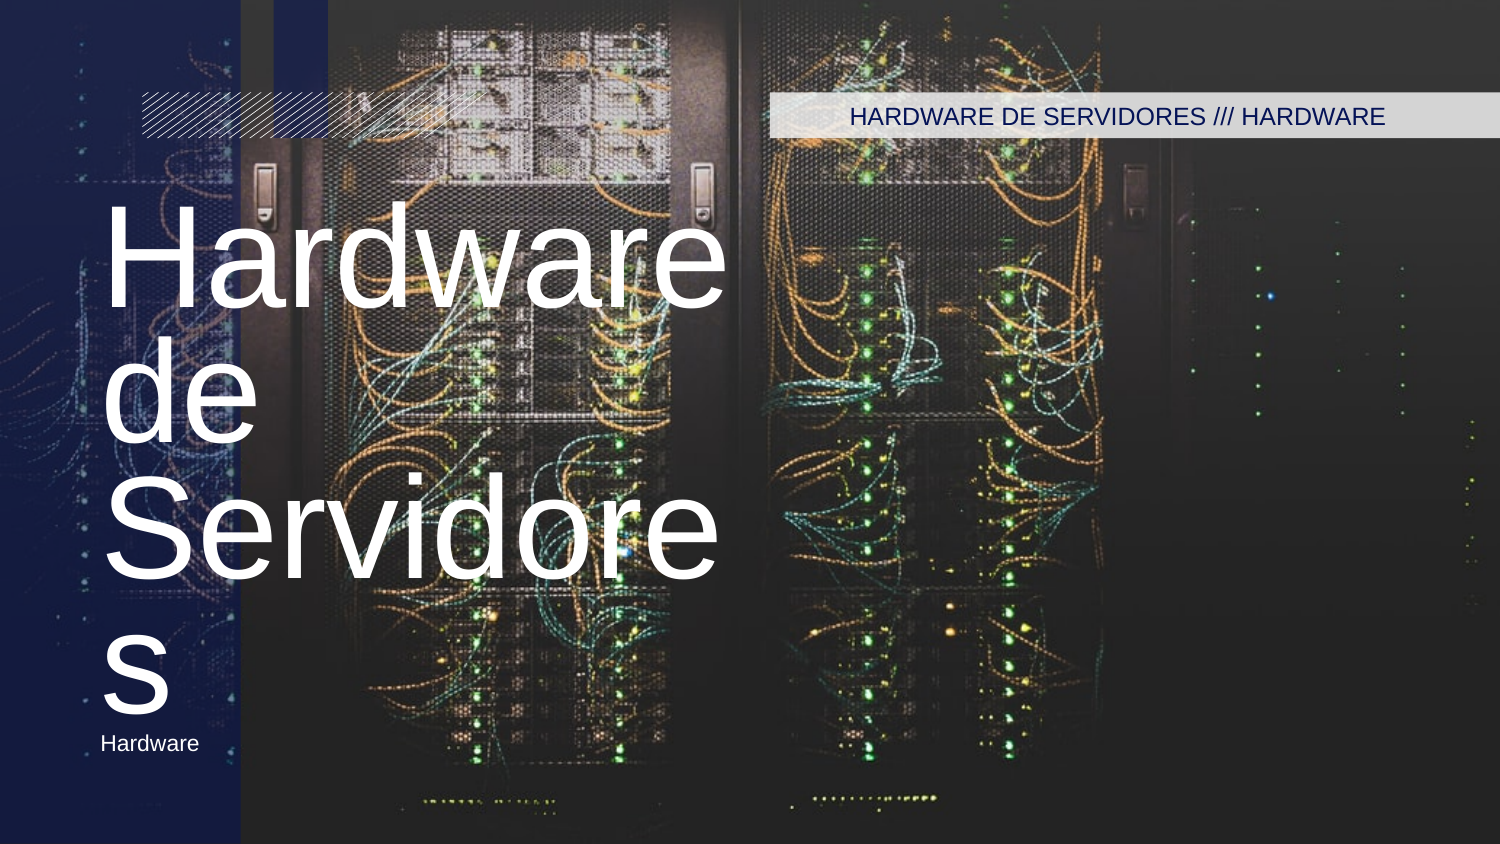

HARDWARE DE SERVIDORES /// HARDWARE
# Hardware de Servidores
Hardware